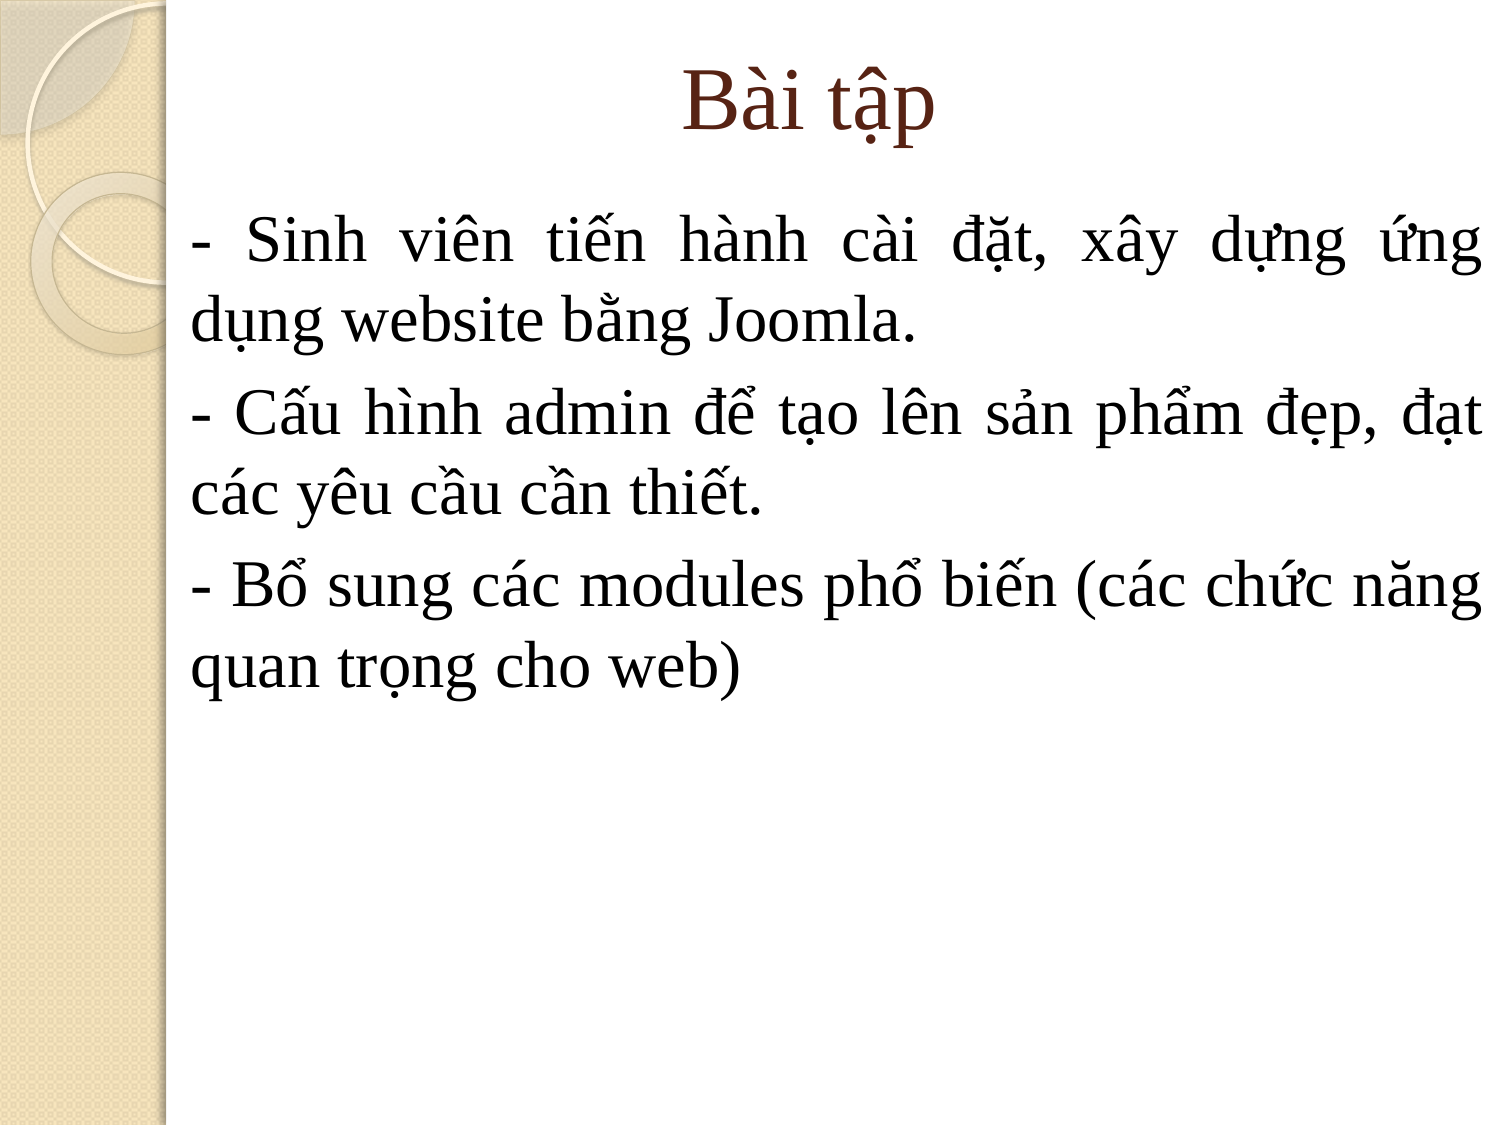

# Bài tập
- Sinh viên tiến hành cài đặt, xây dựng ứng dụng website bằng Joomla.
- Cấu hình admin để tạo lên sản phẩm đẹp, đạt các yêu cầu cần thiết.
- Bổ sung các modules phổ biến (các chức năng quan trọng cho web)